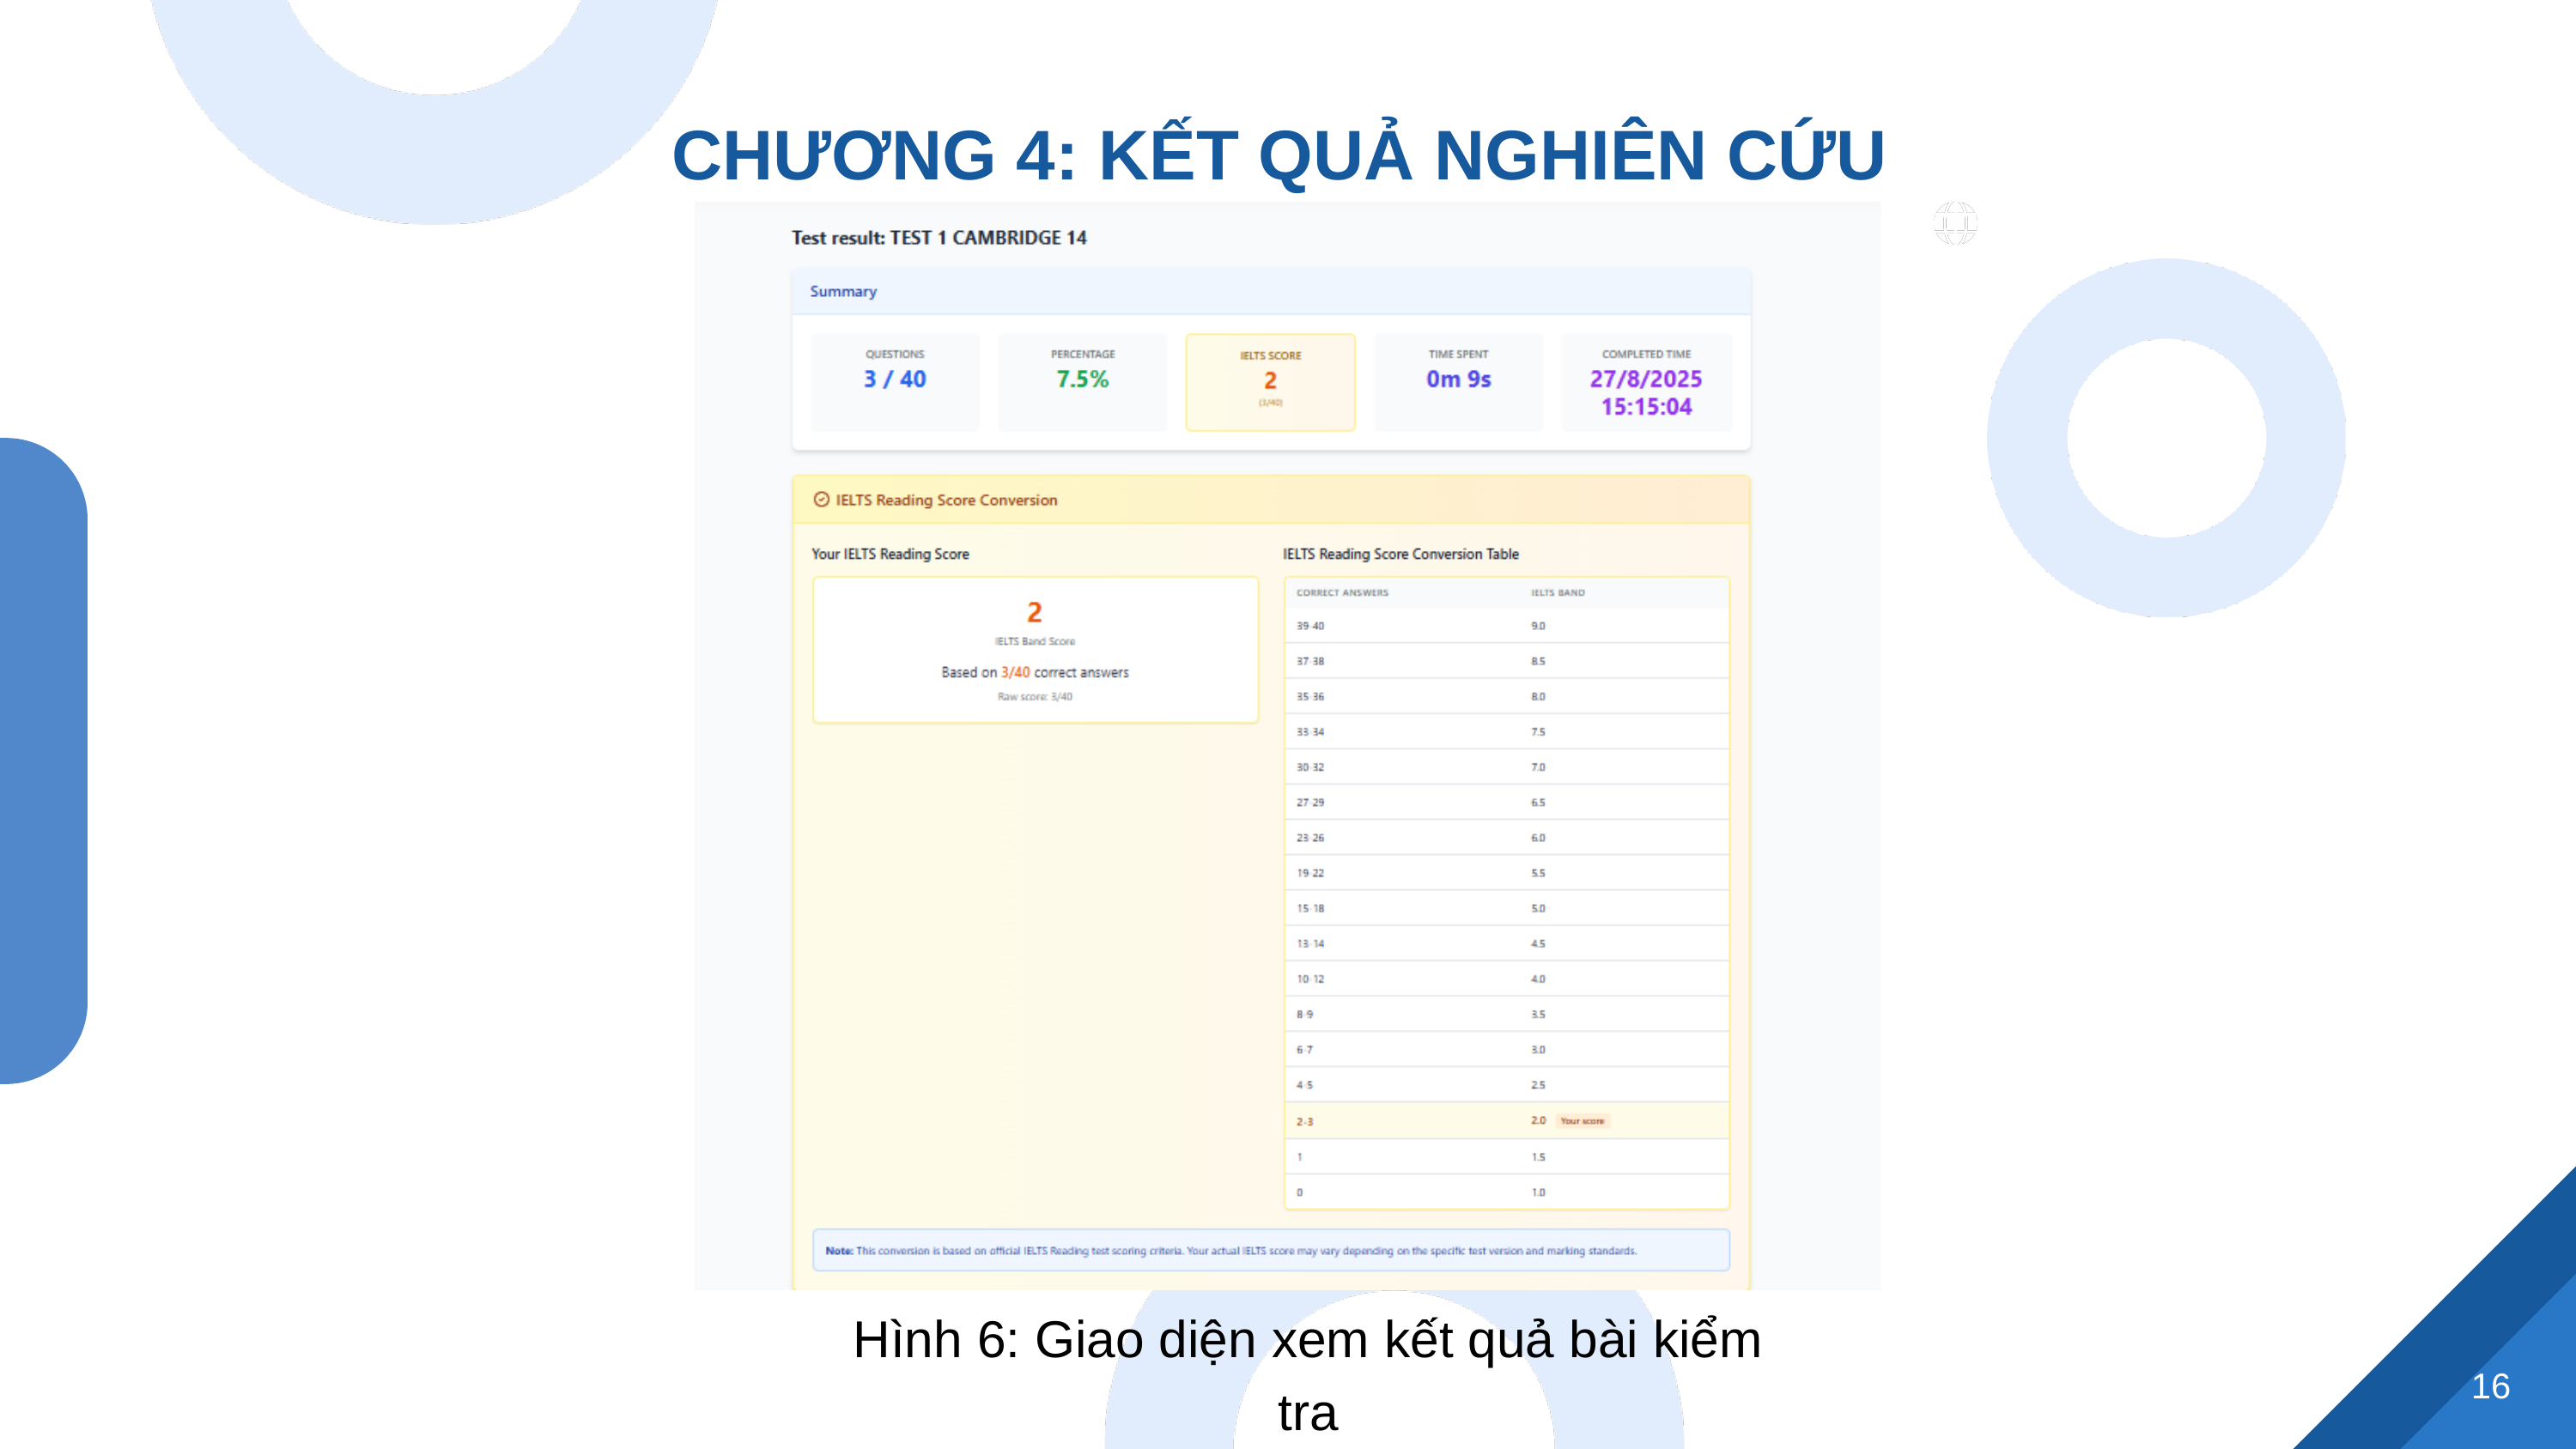

CHƯƠNG 4: KẾT QUẢ NGHIÊN CỨU

Hình 6: Giao diện xem kết quả bài kiểm tra

16